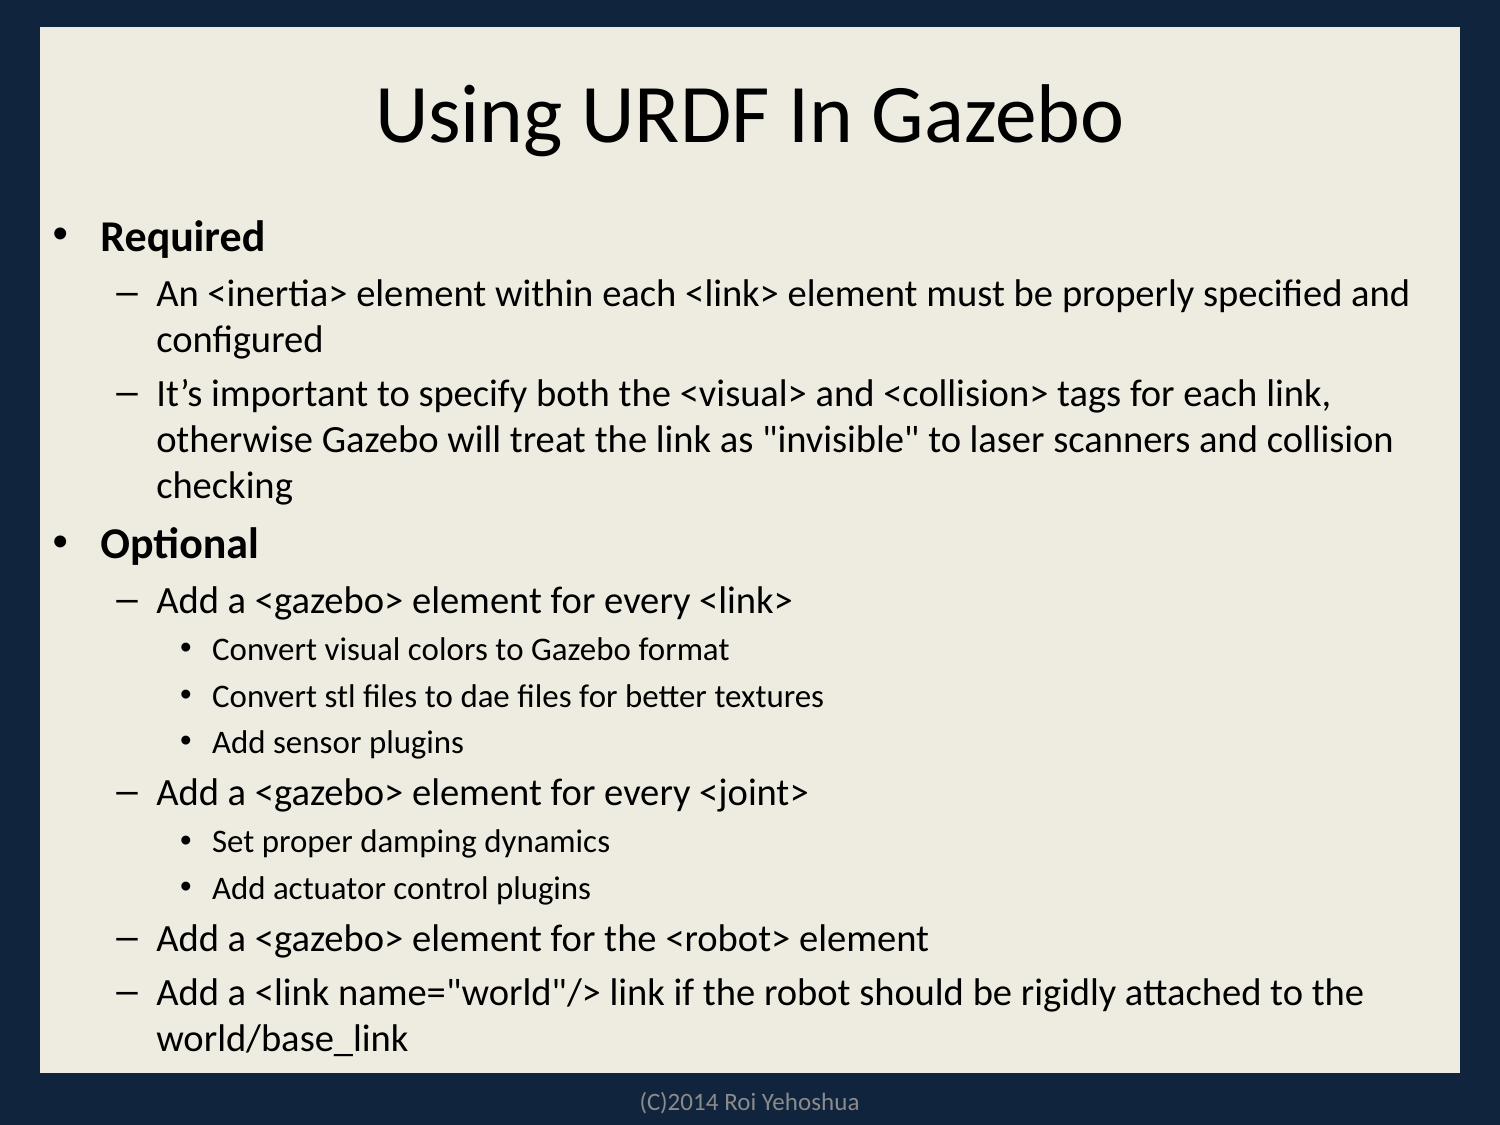

# Using URDF In Gazebo
Required
An <inertia> element within each <link> element must be properly specified and configured
It’s important to specify both the <visual> and <collision> tags for each link, otherwise Gazebo will treat the link as "invisible" to laser scanners and collision checking
Optional
Add a <gazebo> element for every <link>
Convert visual colors to Gazebo format
Convert stl files to dae files for better textures
Add sensor plugins
Add a <gazebo> element for every <joint>
Set proper damping dynamics
Add actuator control plugins
Add a <gazebo> element for the <robot> element
Add a <link name="world"/> link if the robot should be rigidly attached to the world/base_link

(C)2014 Roi Yehoshua